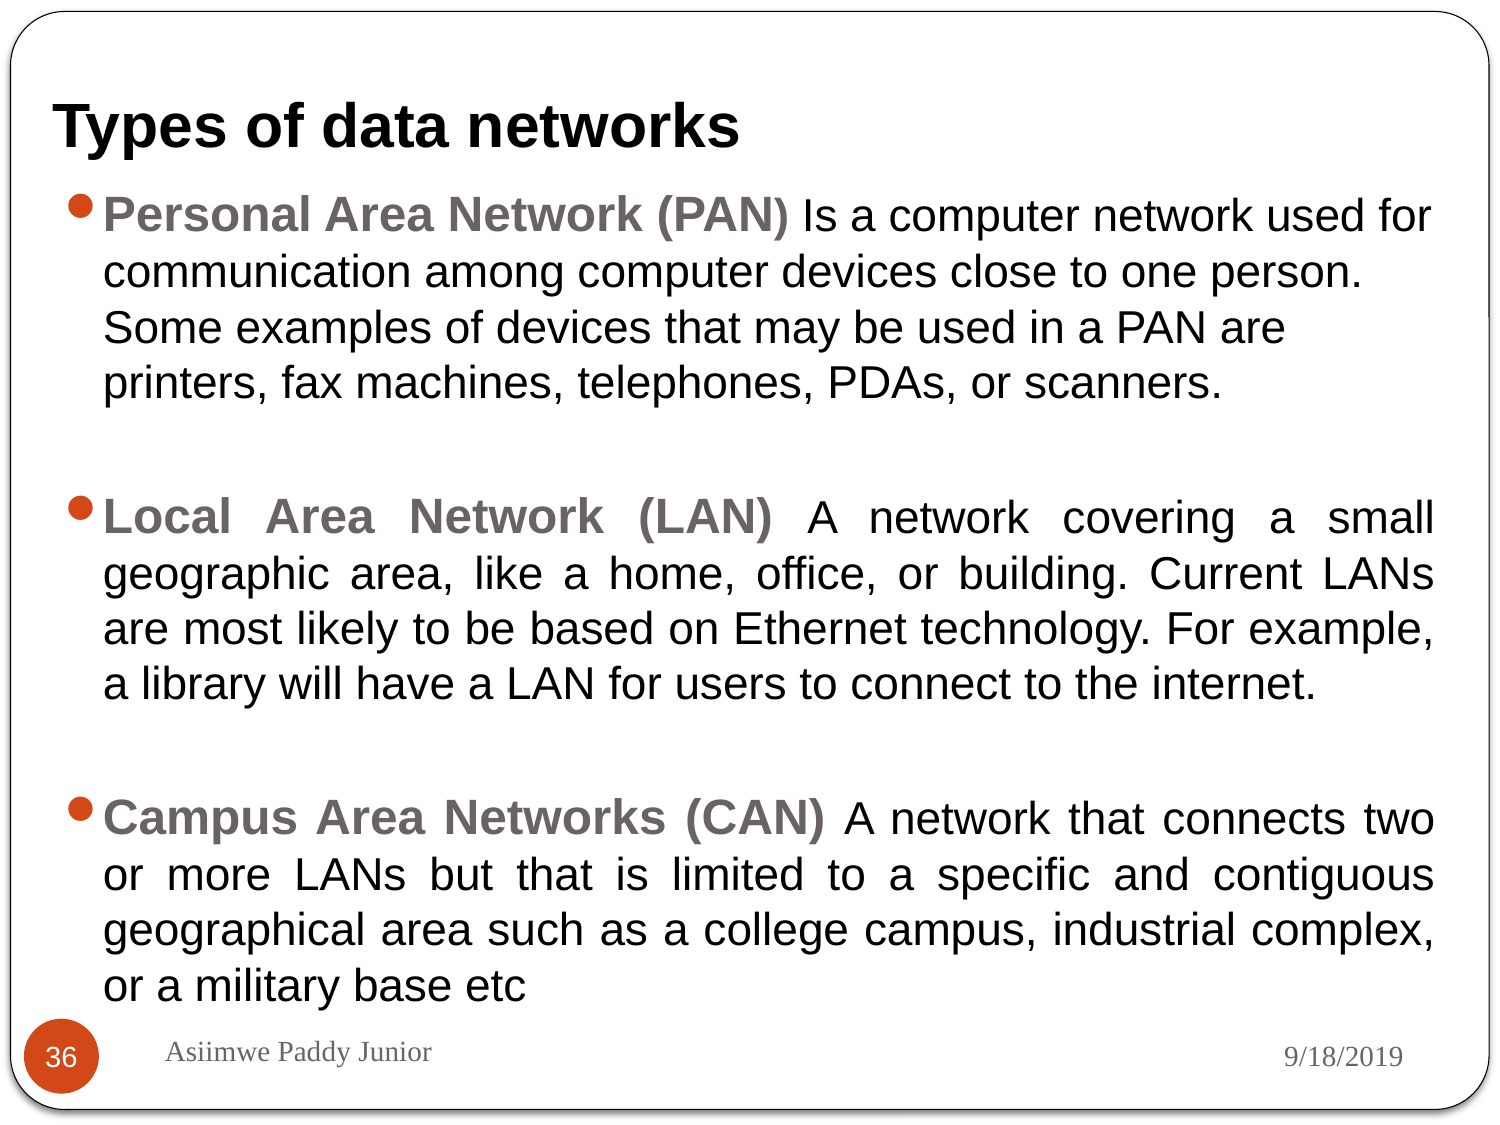

# Types of data networks
Personal Area Network (PAN) Is a computer network used for communication among computer devices close to one person. Some examples of devices that may be used in a PAN are printers, fax machines, telephones, PDAs, or scanners.

Local Area Network (LAN) A network covering a small geographic area, like a home, office, or building. Current LANs are most likely to be based on Ethernet technology. For example, a library will have a LAN for users to connect to the internet.

Campus Area Networks (CAN) A network that connects two or more LANs but that is limited to a specific and contiguous geographical area such as a college campus, industrial complex, or a military base etc

Asiimwe Paddy Junior
9/18/2019
36